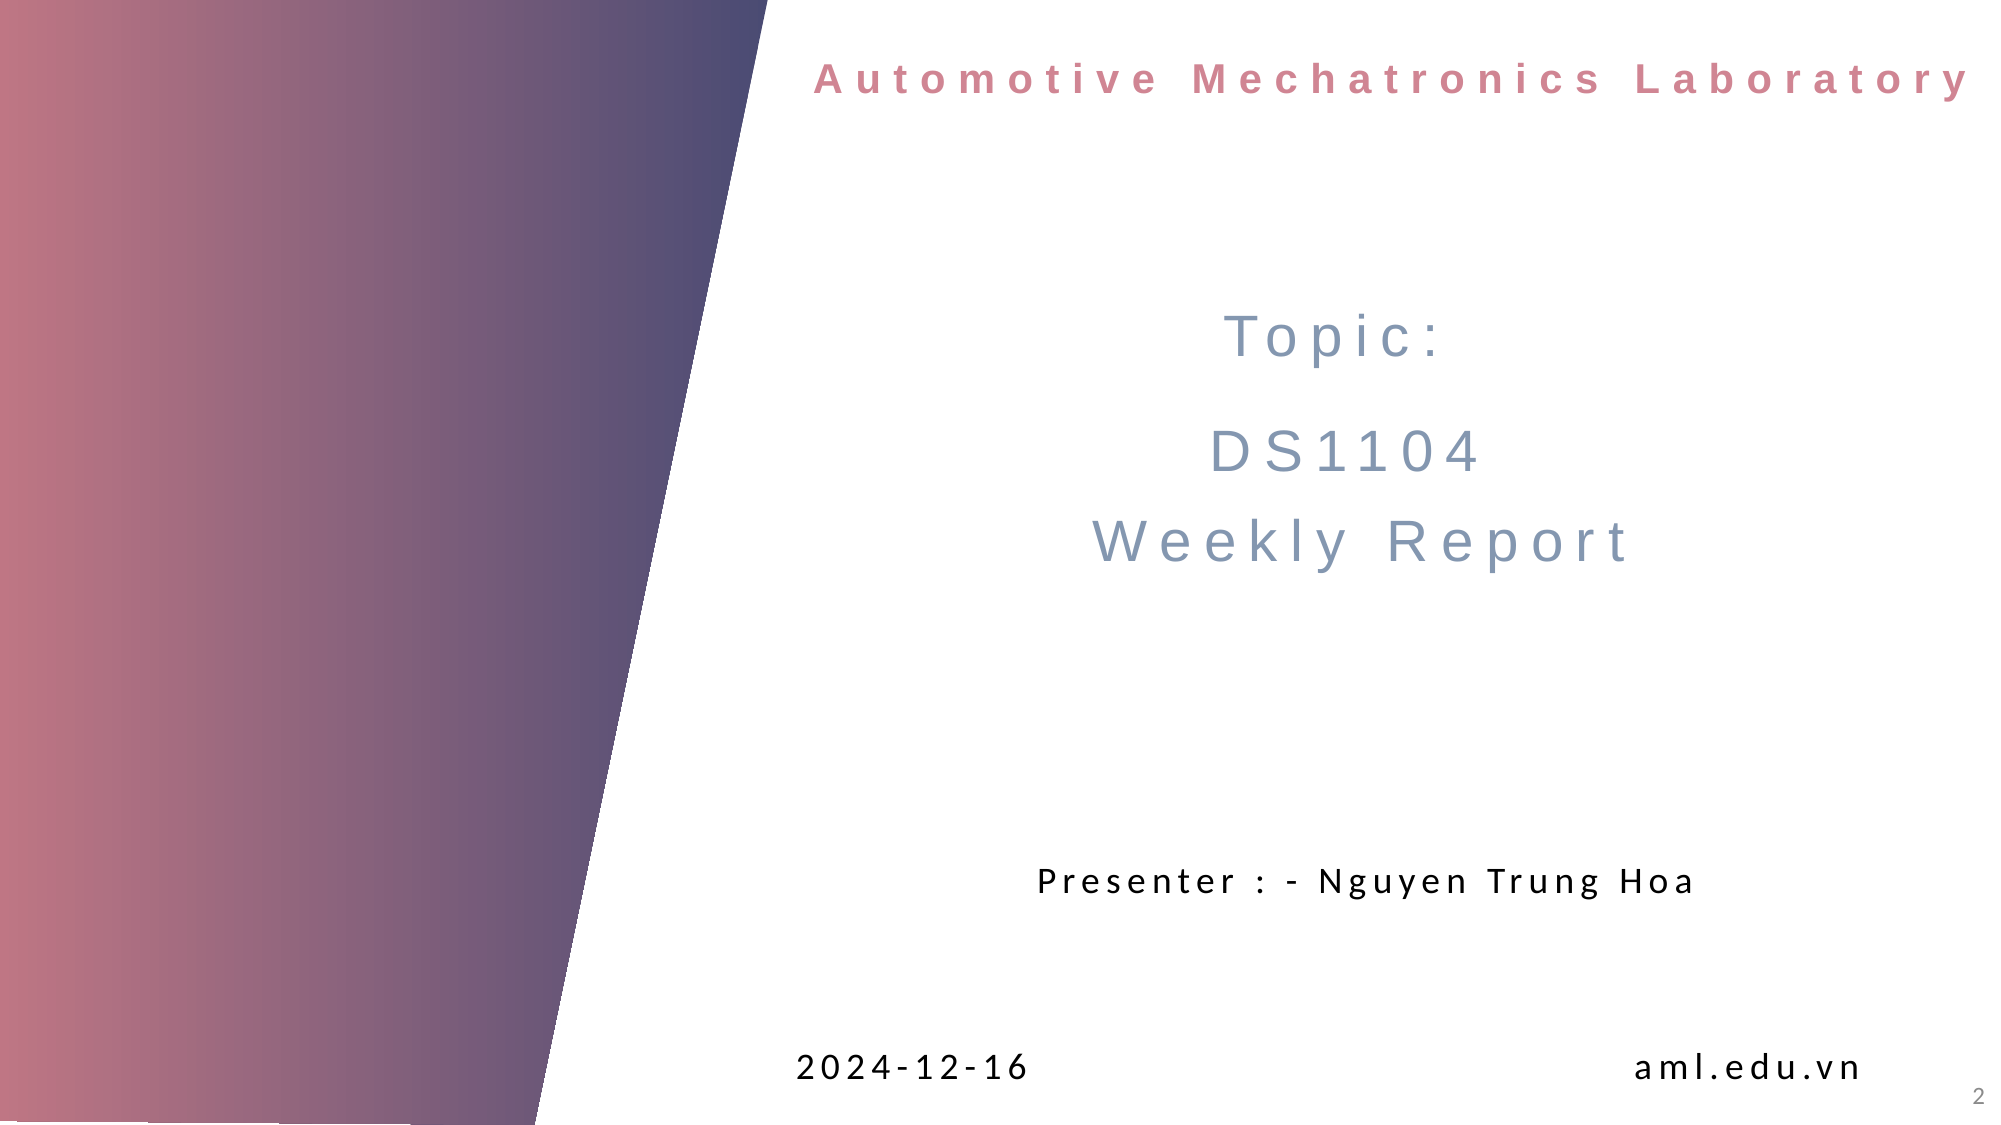

Automotive Mechatronics Laboratory
Topic:
DS1104
Weekly Report
Presenter : - Nguyen Trung Hoa
2024-12-16
aml.edu.vn
2